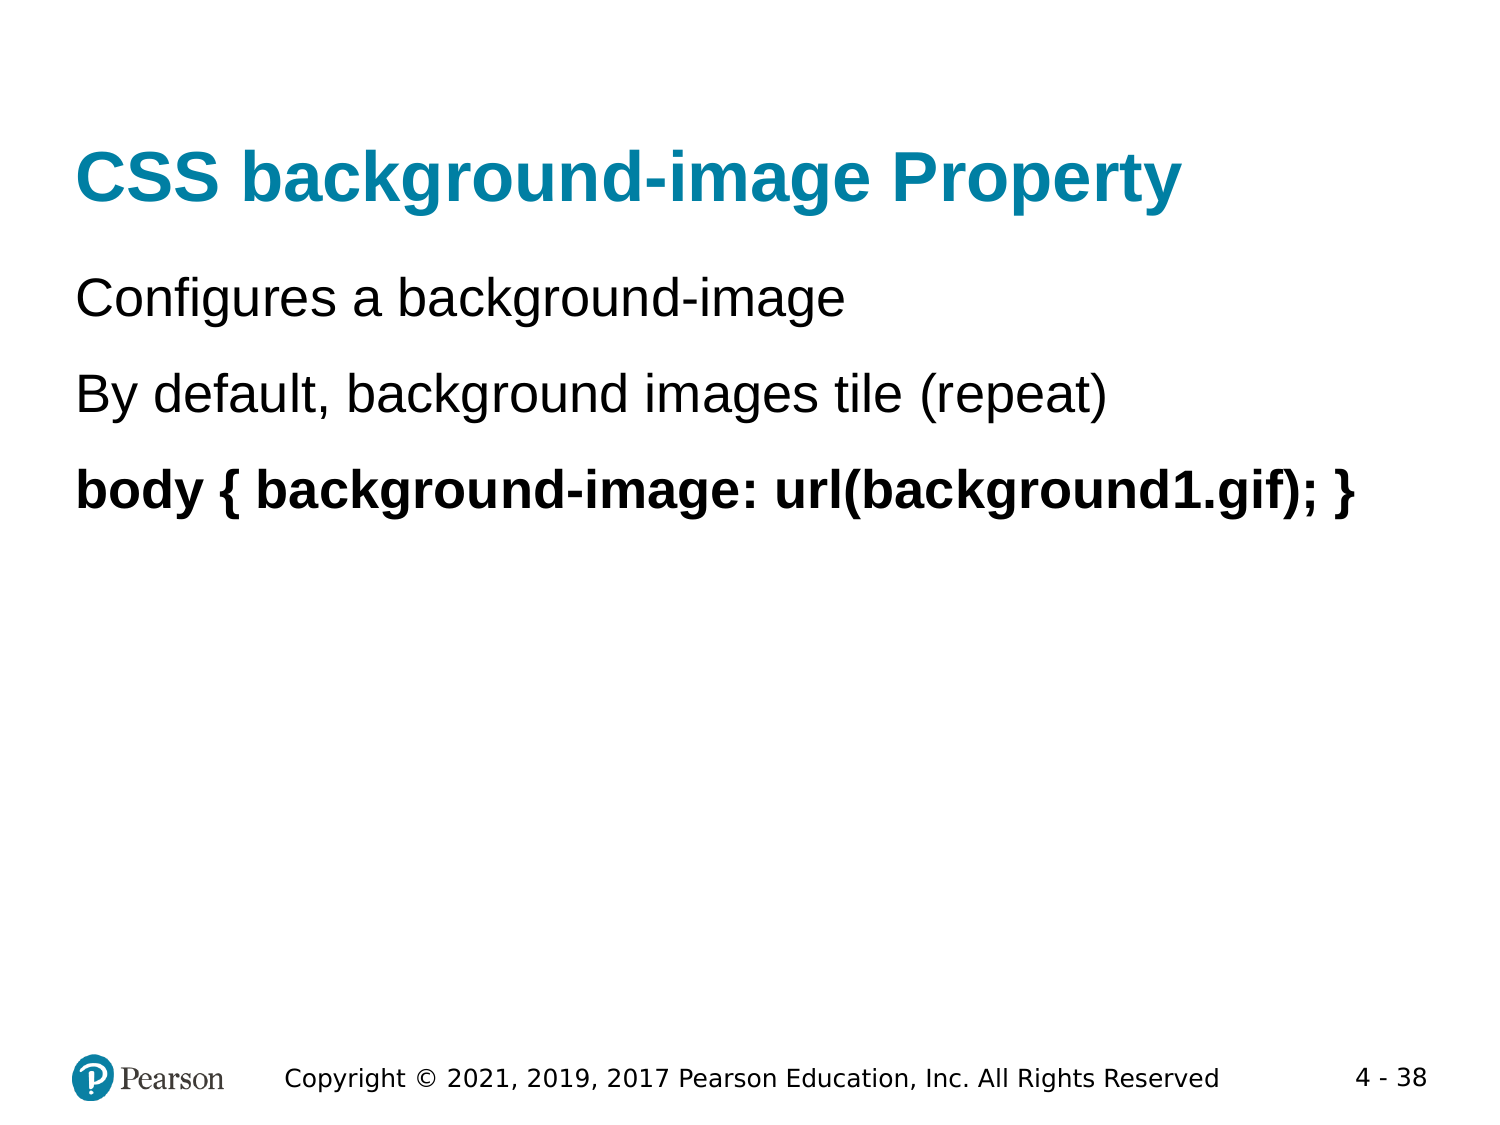

# CSS background-image Property
Configures a background-image
By default, background images tile (repeat)
body { background-image: url(background1.gif); }